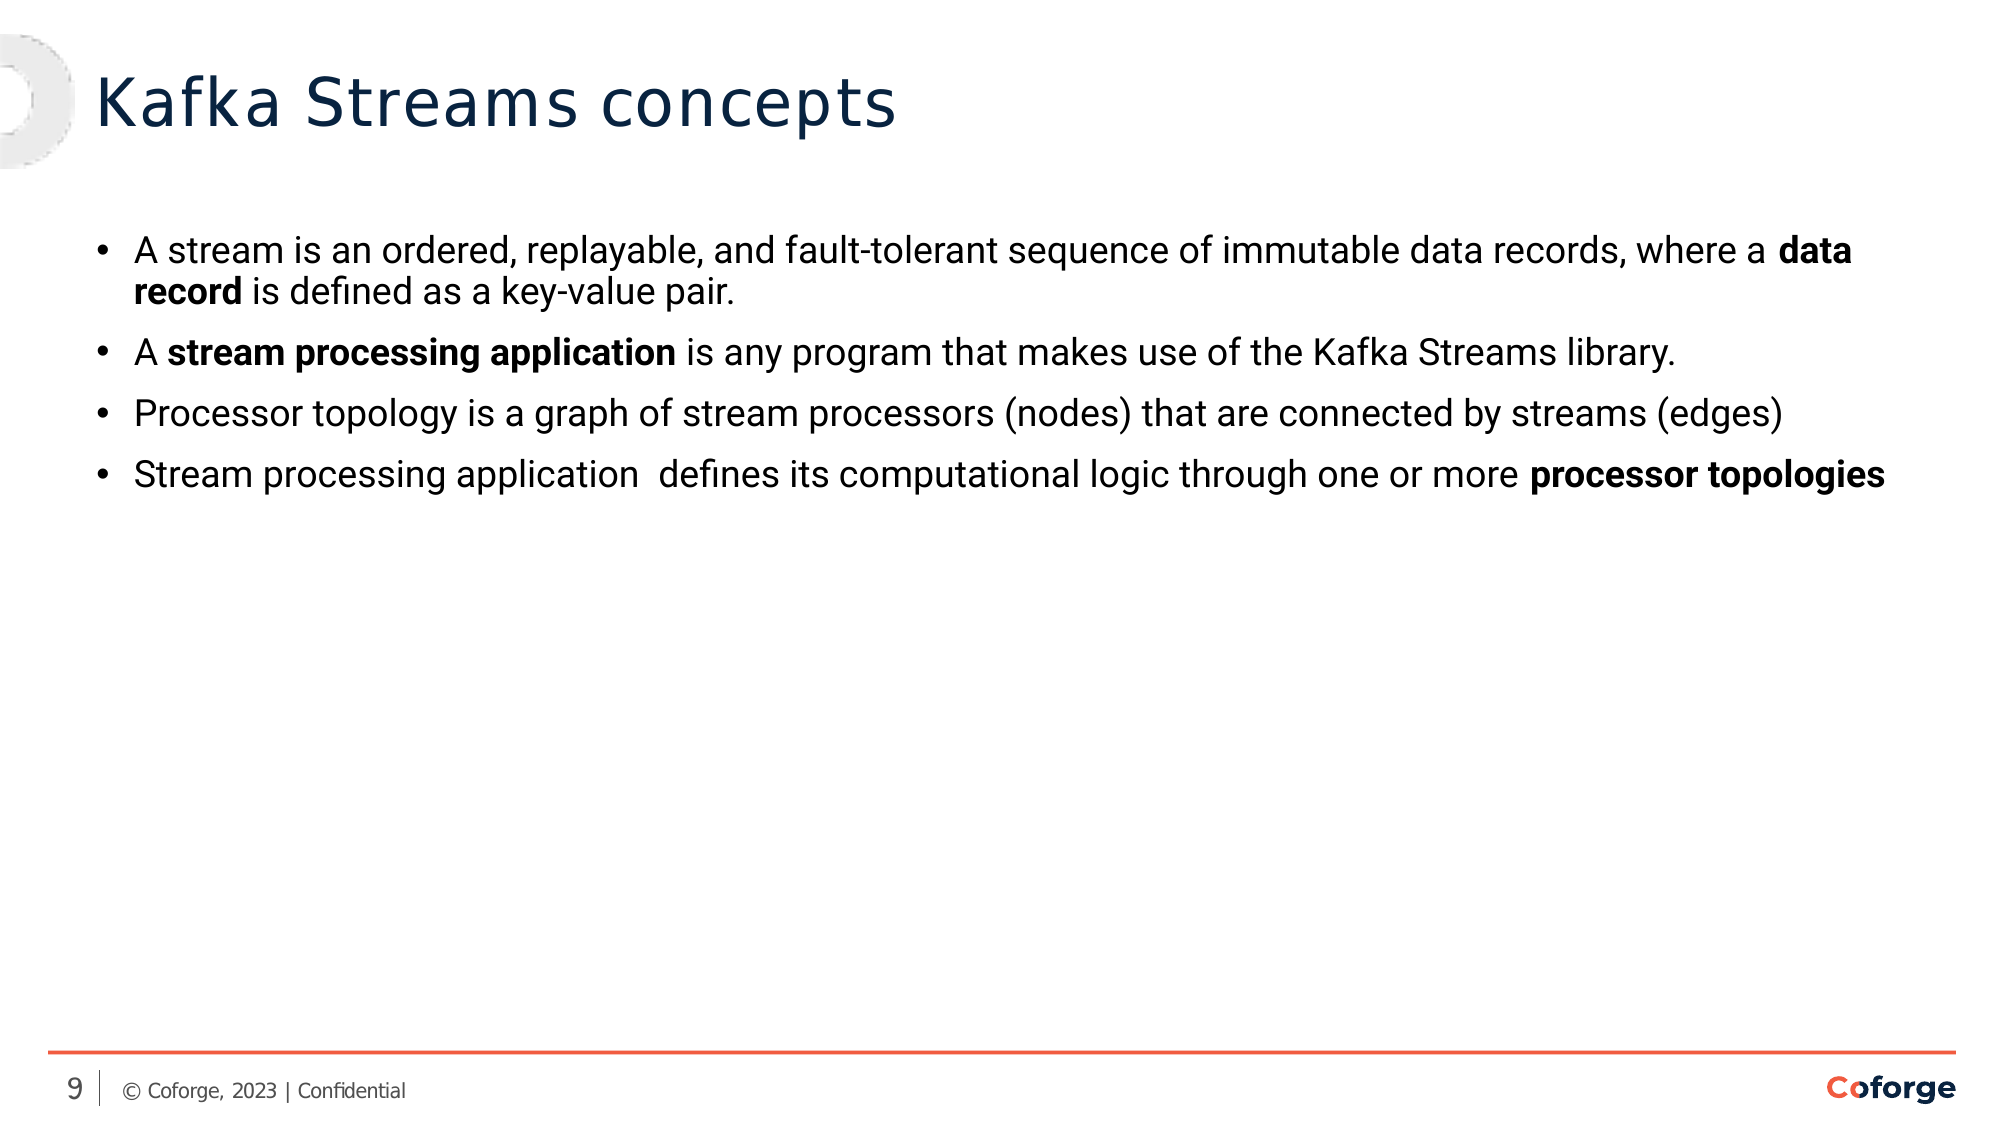

# Kafka Streams concepts
A stream is an ordered, replayable, and fault-tolerant sequence of immutable data records, where a data record is defined as a key-value pair.
A stream processing application is any program that makes use of the Kafka Streams library.
Processor topology is a graph of stream processors (nodes) that are connected by streams (edges)
Stream processing application  defines its computational logic through one or more processor topologies